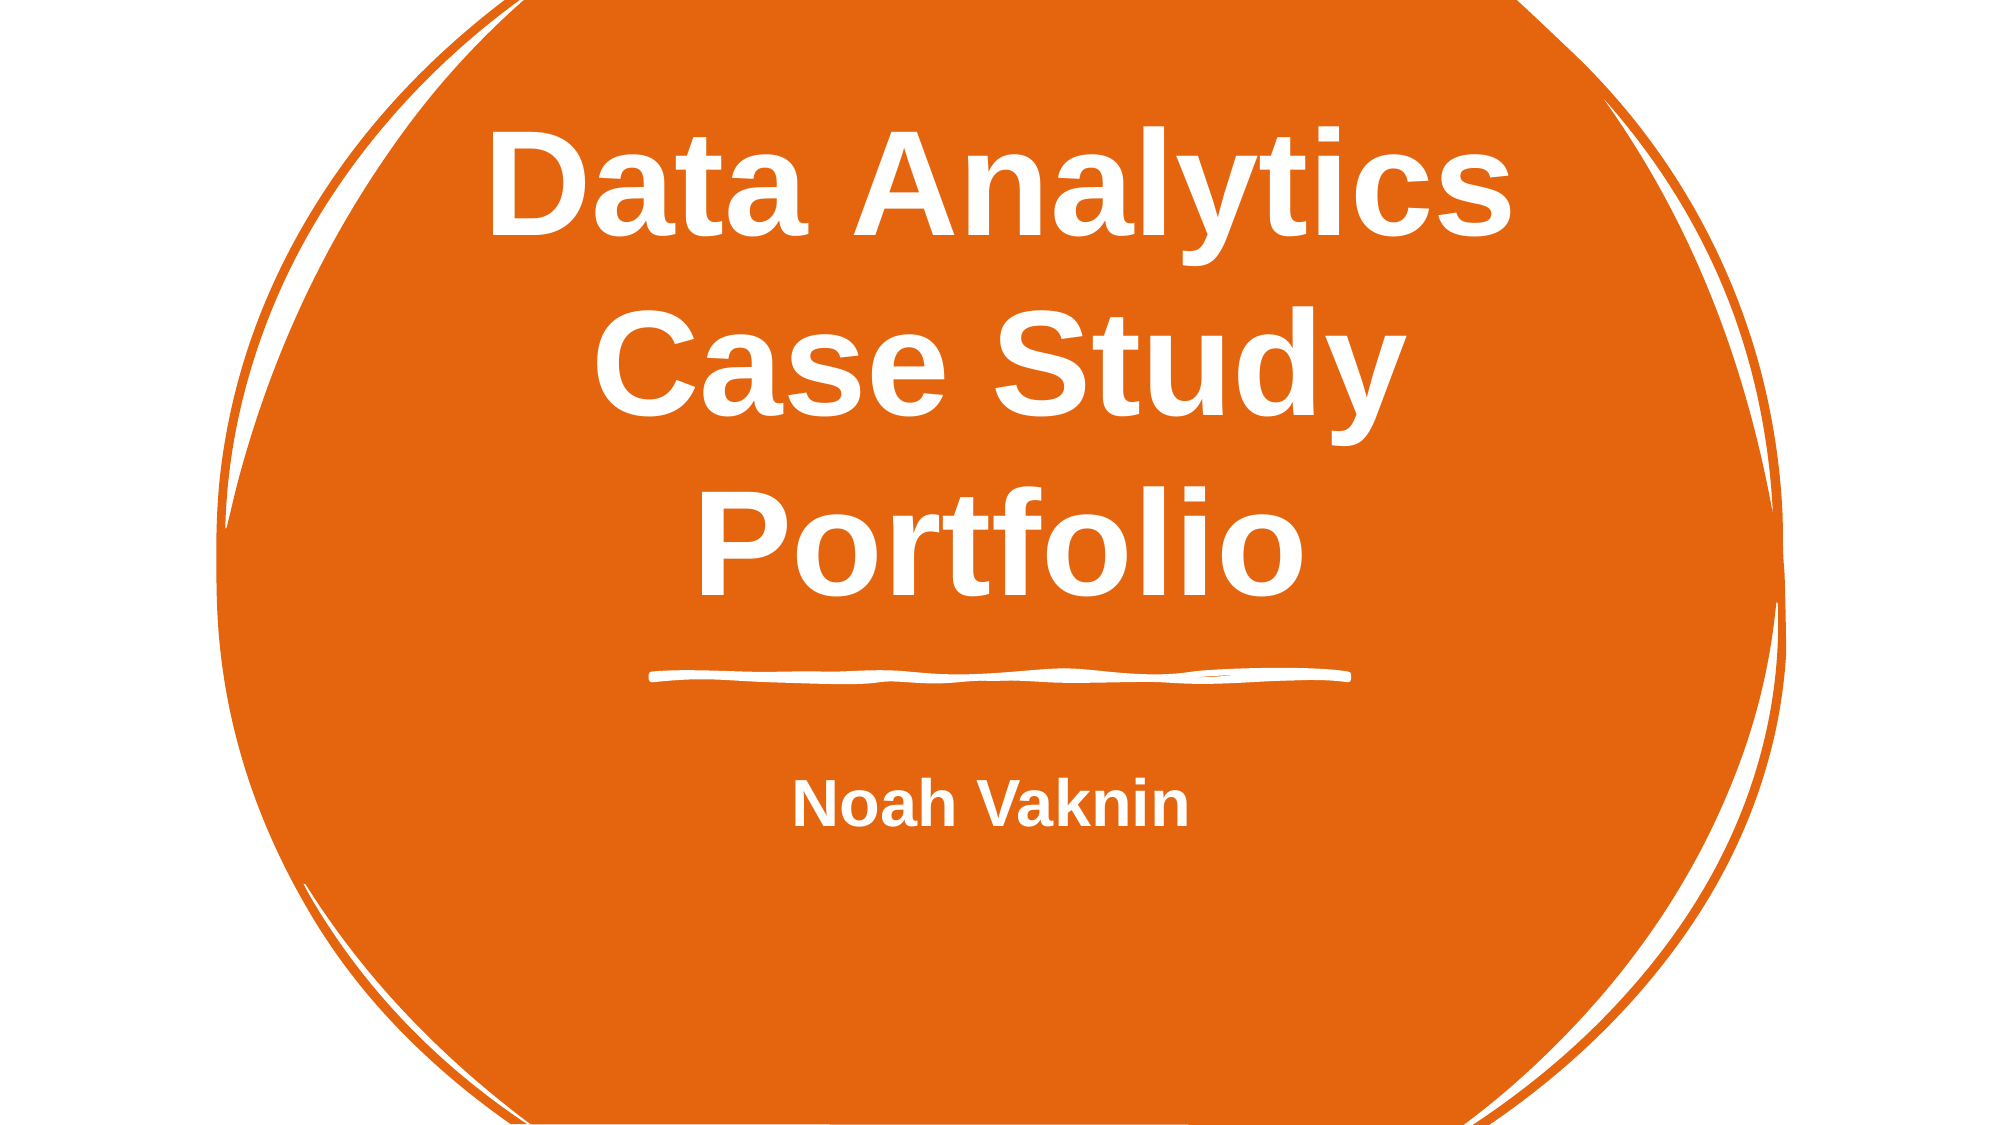

# Data Analytics Case Study Portfolio
Noah Vaknin